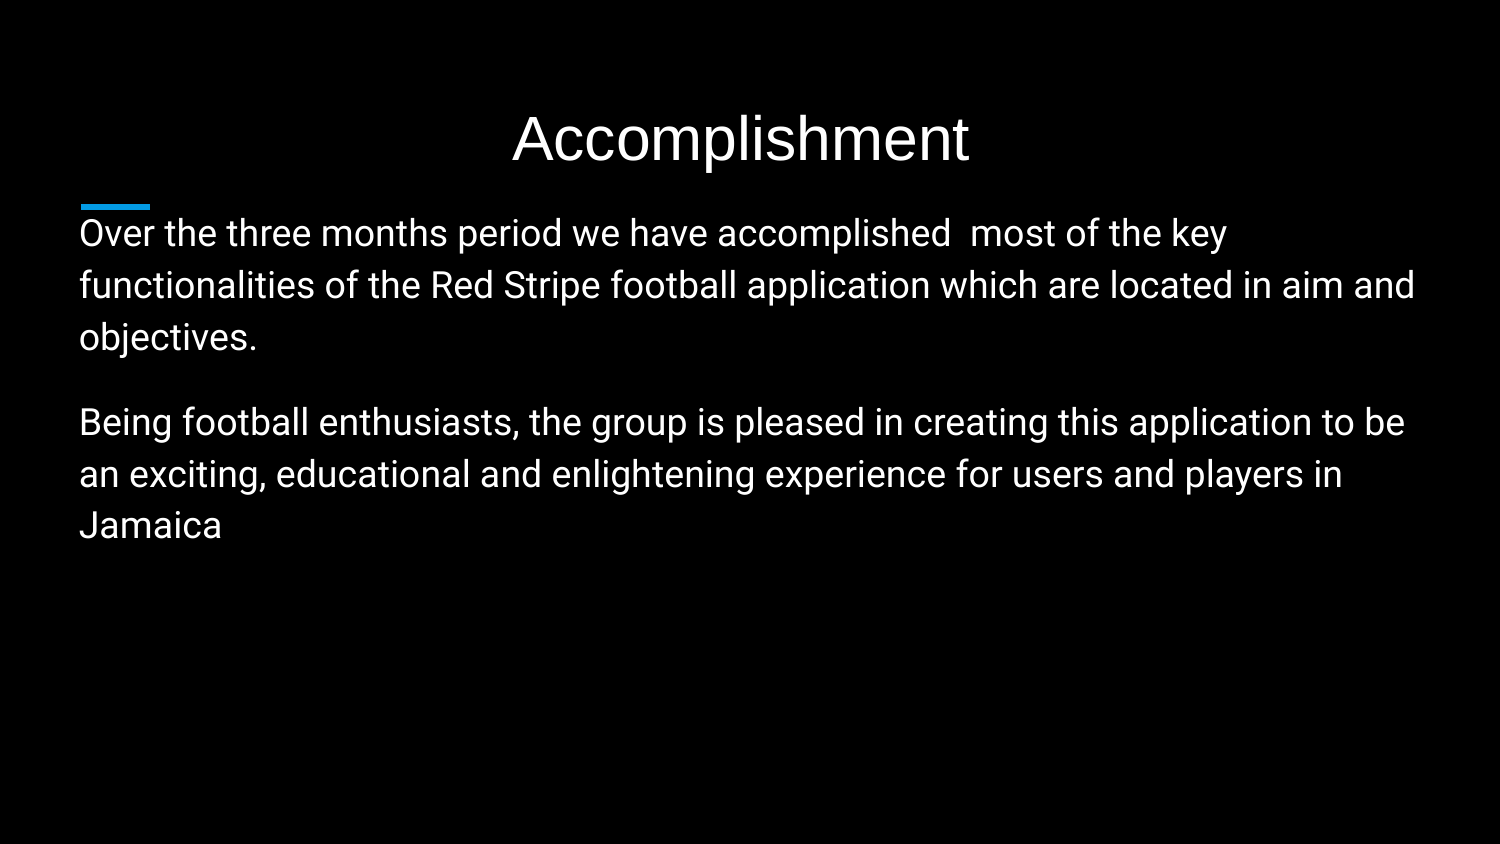

# Accomplishment
Over the three months period we have accomplished  most of the key functionalities of the Red Stripe football application which are located in aim and objectives.
Being football enthusiasts, the group is pleased in creating this application to be an exciting, educational and enlightening experience for users and players in Jamaica